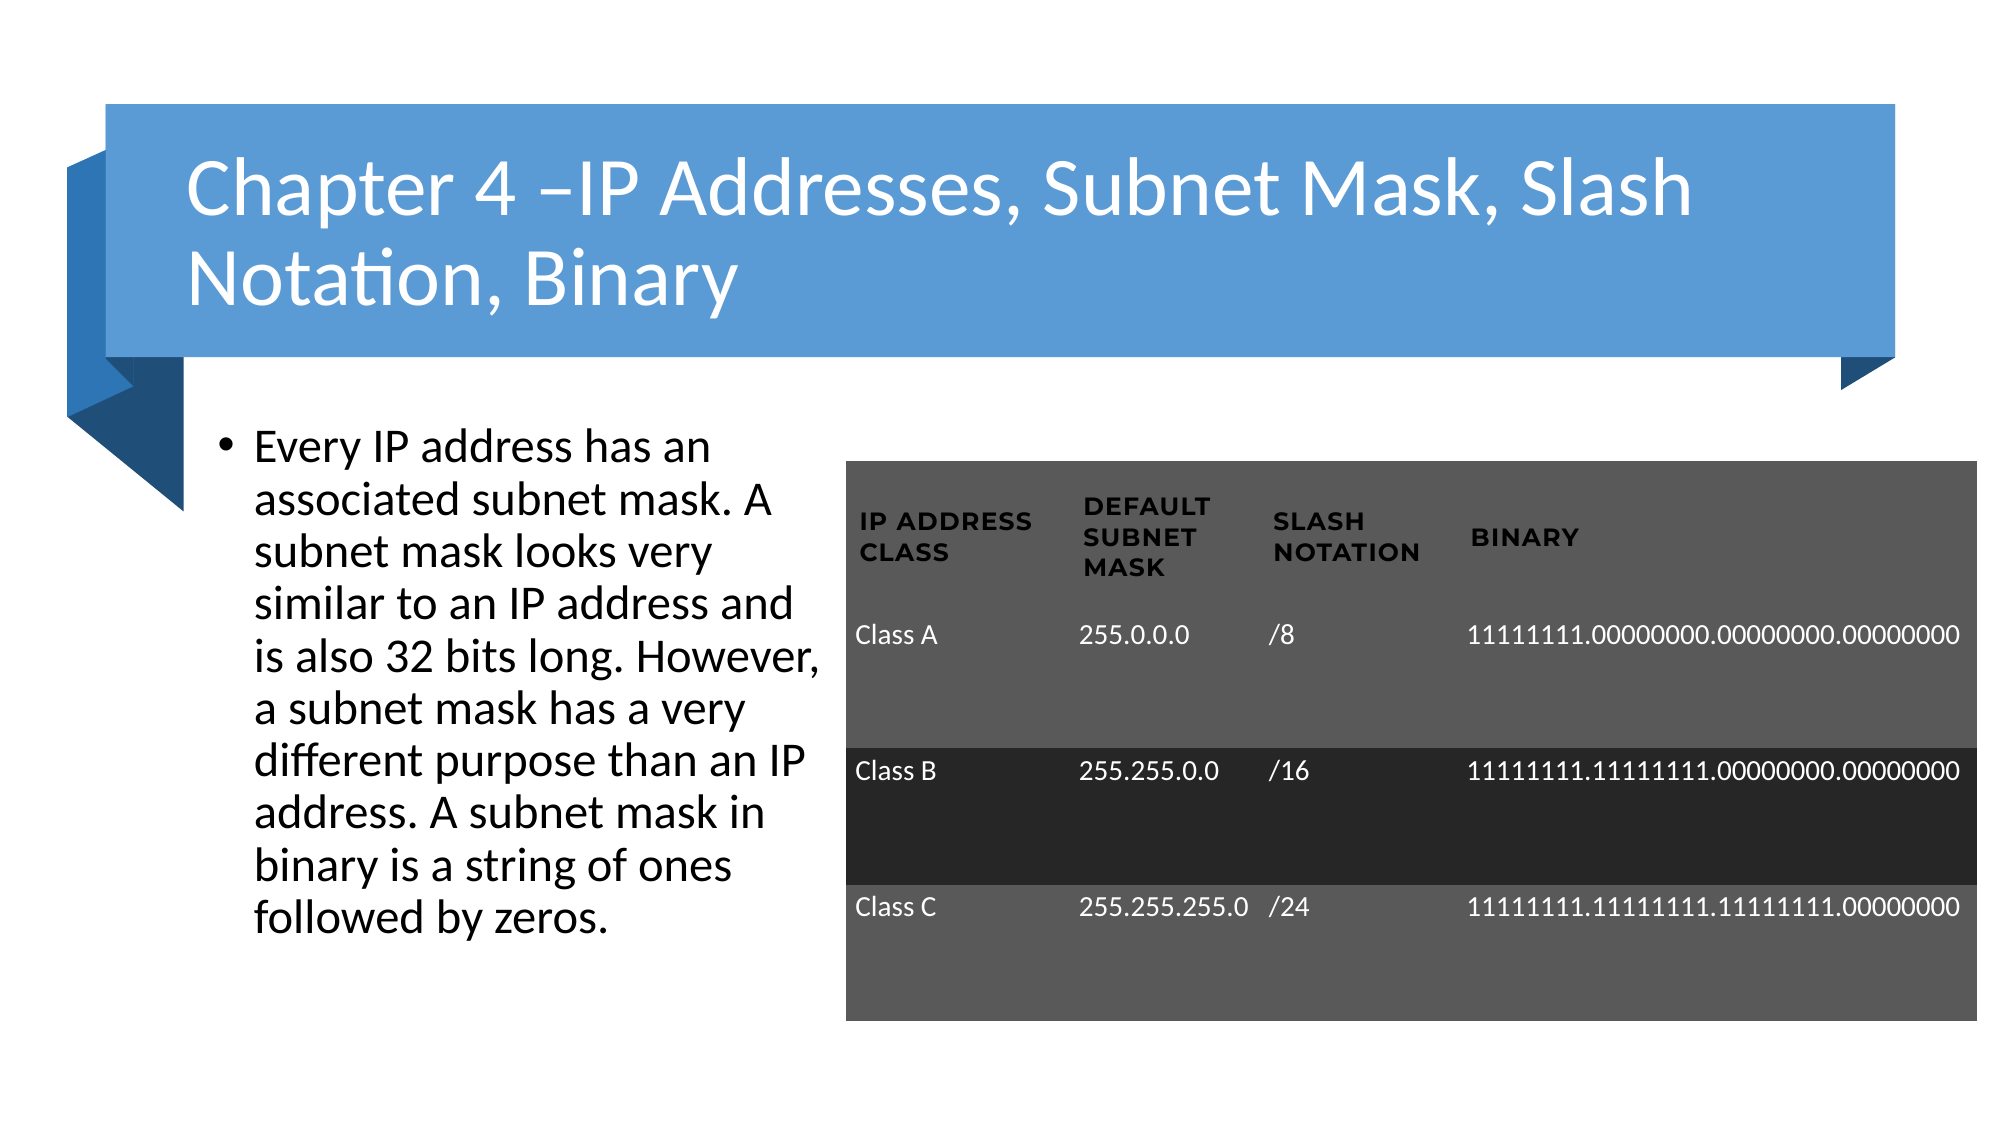

# Chapter 4 –IP Addresses, Subnet Mask, Slash Notation, Binary
Every IP address has an associated subnet mask. A subnet mask looks very similar to an IP address and is also 32 bits long. However, a subnet mask has a very different purpose than an IP address. A subnet mask in binary is a string of ones followed by zeros.
| IP ADDRESS CLASS | DEFAULT SUBNET MASK | SLASH NOTATION | BINARY |
| --- | --- | --- | --- |
| Class A | 255.0.0.0 | /8 | 11111111.00000000.00000000.00000000 |
| Class B | 255.255.0.0 | /16 | 11111111.11111111.00000000.00000000 |
| Class C | 255.255.255.0 | /24 | 11111111.11111111.11111111.00000000 |